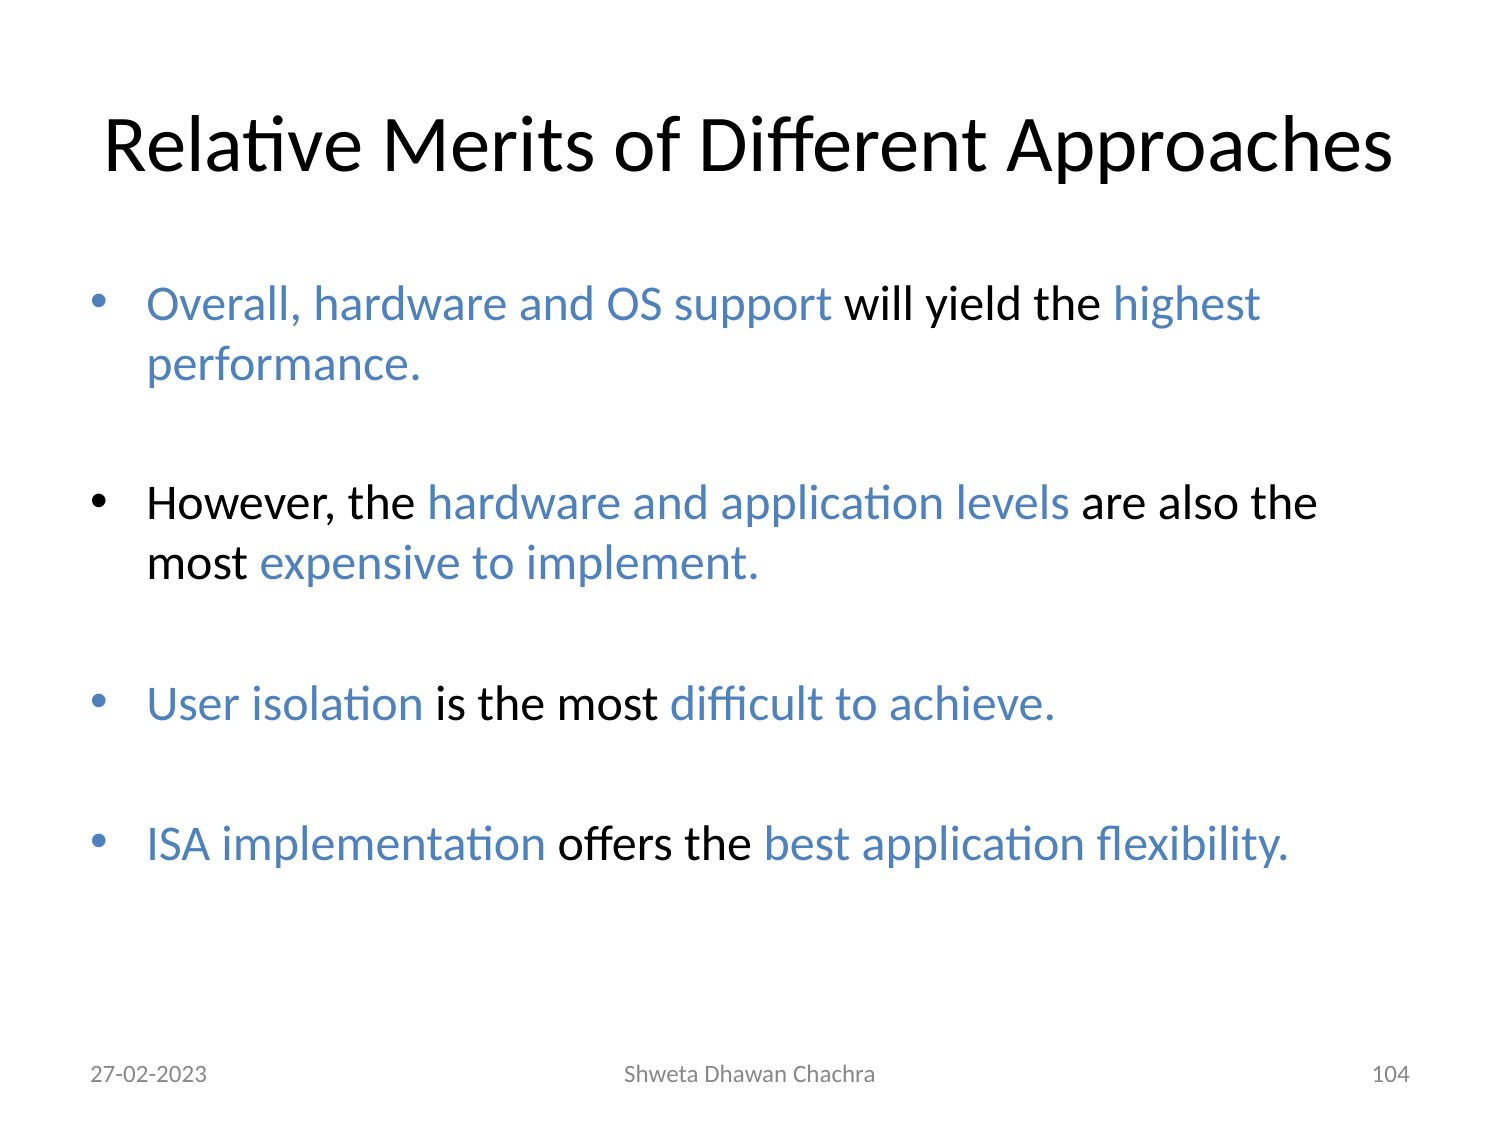

# Relative Merits of Different Approaches
Overall, hardware and OS support will yield the highest performance.

However, the hardware and application levels are also the most expensive to implement.

User isolation is the most difficult to achieve.

ISA implementation offers the best application flexibility.
27-02-2023
Shweta Dhawan Chachra
104